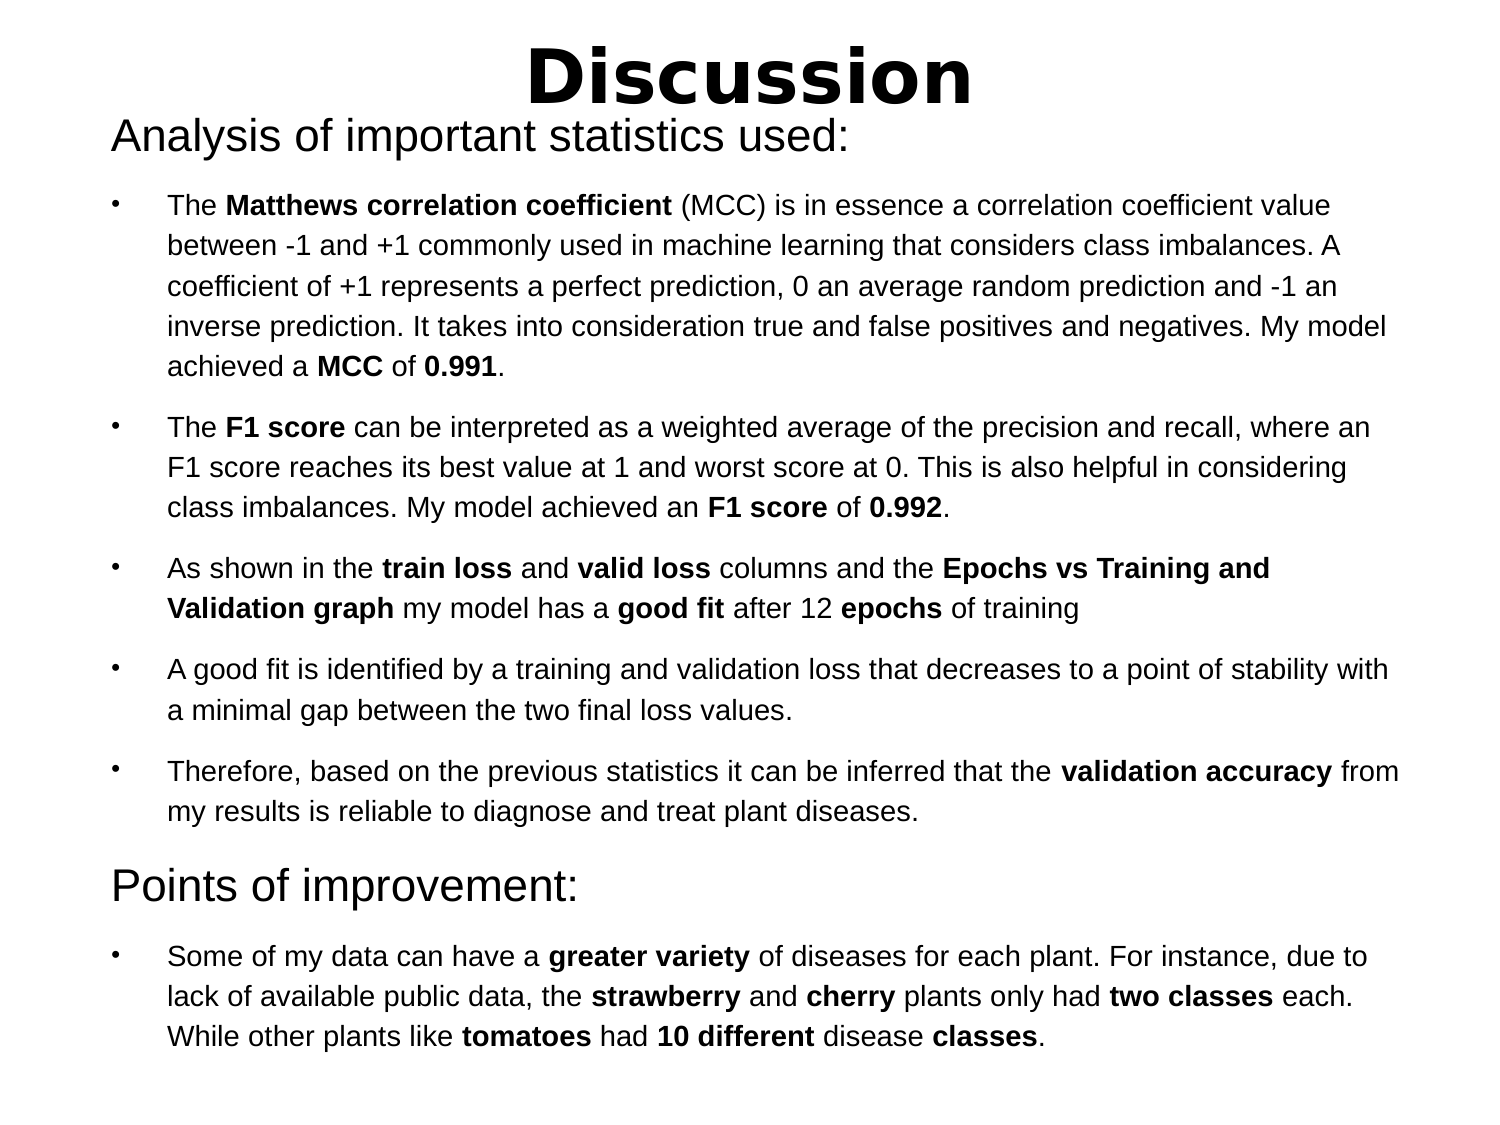

# Discussion
Analysis of important statistics used:
The Matthews correlation coefficient (MCC) is in essence a correlation coefficient value between -1 and +1 commonly used in machine learning that considers class imbalances. A coefficient of +1 represents a perfect prediction, 0 an average random prediction and -1 an inverse prediction. It takes into consideration true and false positives and negatives. My model achieved a MCC of 0.991.
The F1 score can be interpreted as a weighted average of the precision and recall, where an F1 score reaches its best value at 1 and worst score at 0. This is also helpful in considering class imbalances. My model achieved an F1 score of 0.992.
As shown in the train loss and valid loss columns and the Epochs vs Training and Validation graph my model has a good fit after 12 epochs of training
A good fit is identified by a training and validation loss that decreases to a point of stability with a minimal gap between the two final loss values.
Therefore, based on the previous statistics it can be inferred that the validation accuracy from my results is reliable to diagnose and treat plant diseases.
Points of improvement:
Some of my data can have a greater variety of diseases for each plant. For instance, due to lack of available public data, the strawberry and cherry plants only had two classes each. While other plants like tomatoes had 10 different disease classes.